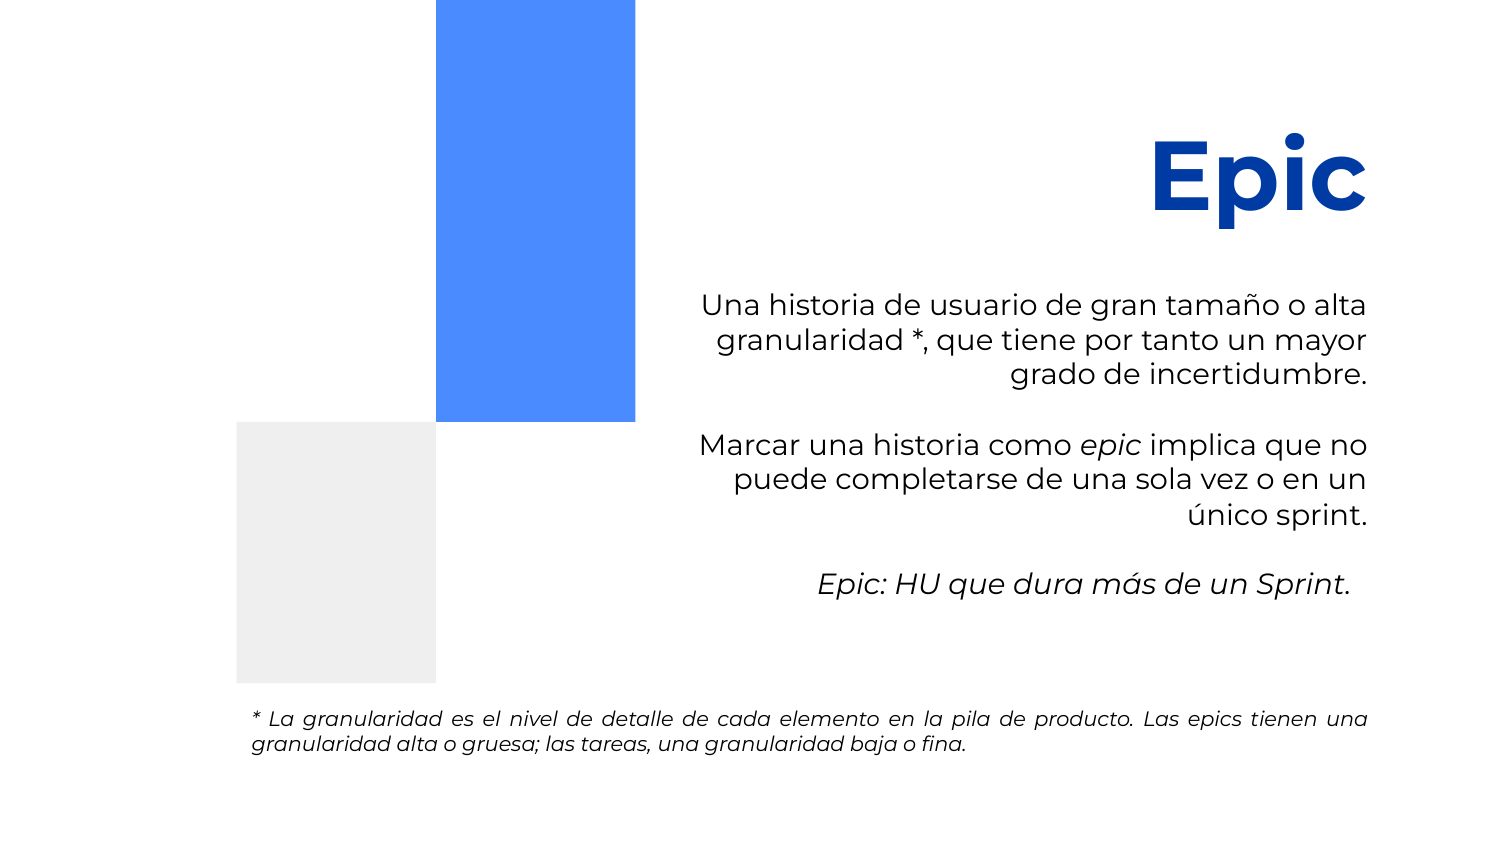

# Epic
Una historia de usuario de gran tamaño o alta granularidad *, que tiene por tanto un mayor grado de incertidumbre.

Marcar una historia como epic implica que no puede completarse de una sola vez o en un único sprint.

Epic: HU que dura más de un Sprint.
* La granularidad es el nivel de detalle de cada elemento en la pila de producto. Las epics tienen una granularidad alta o gruesa; las tareas, una granularidad baja o fina.